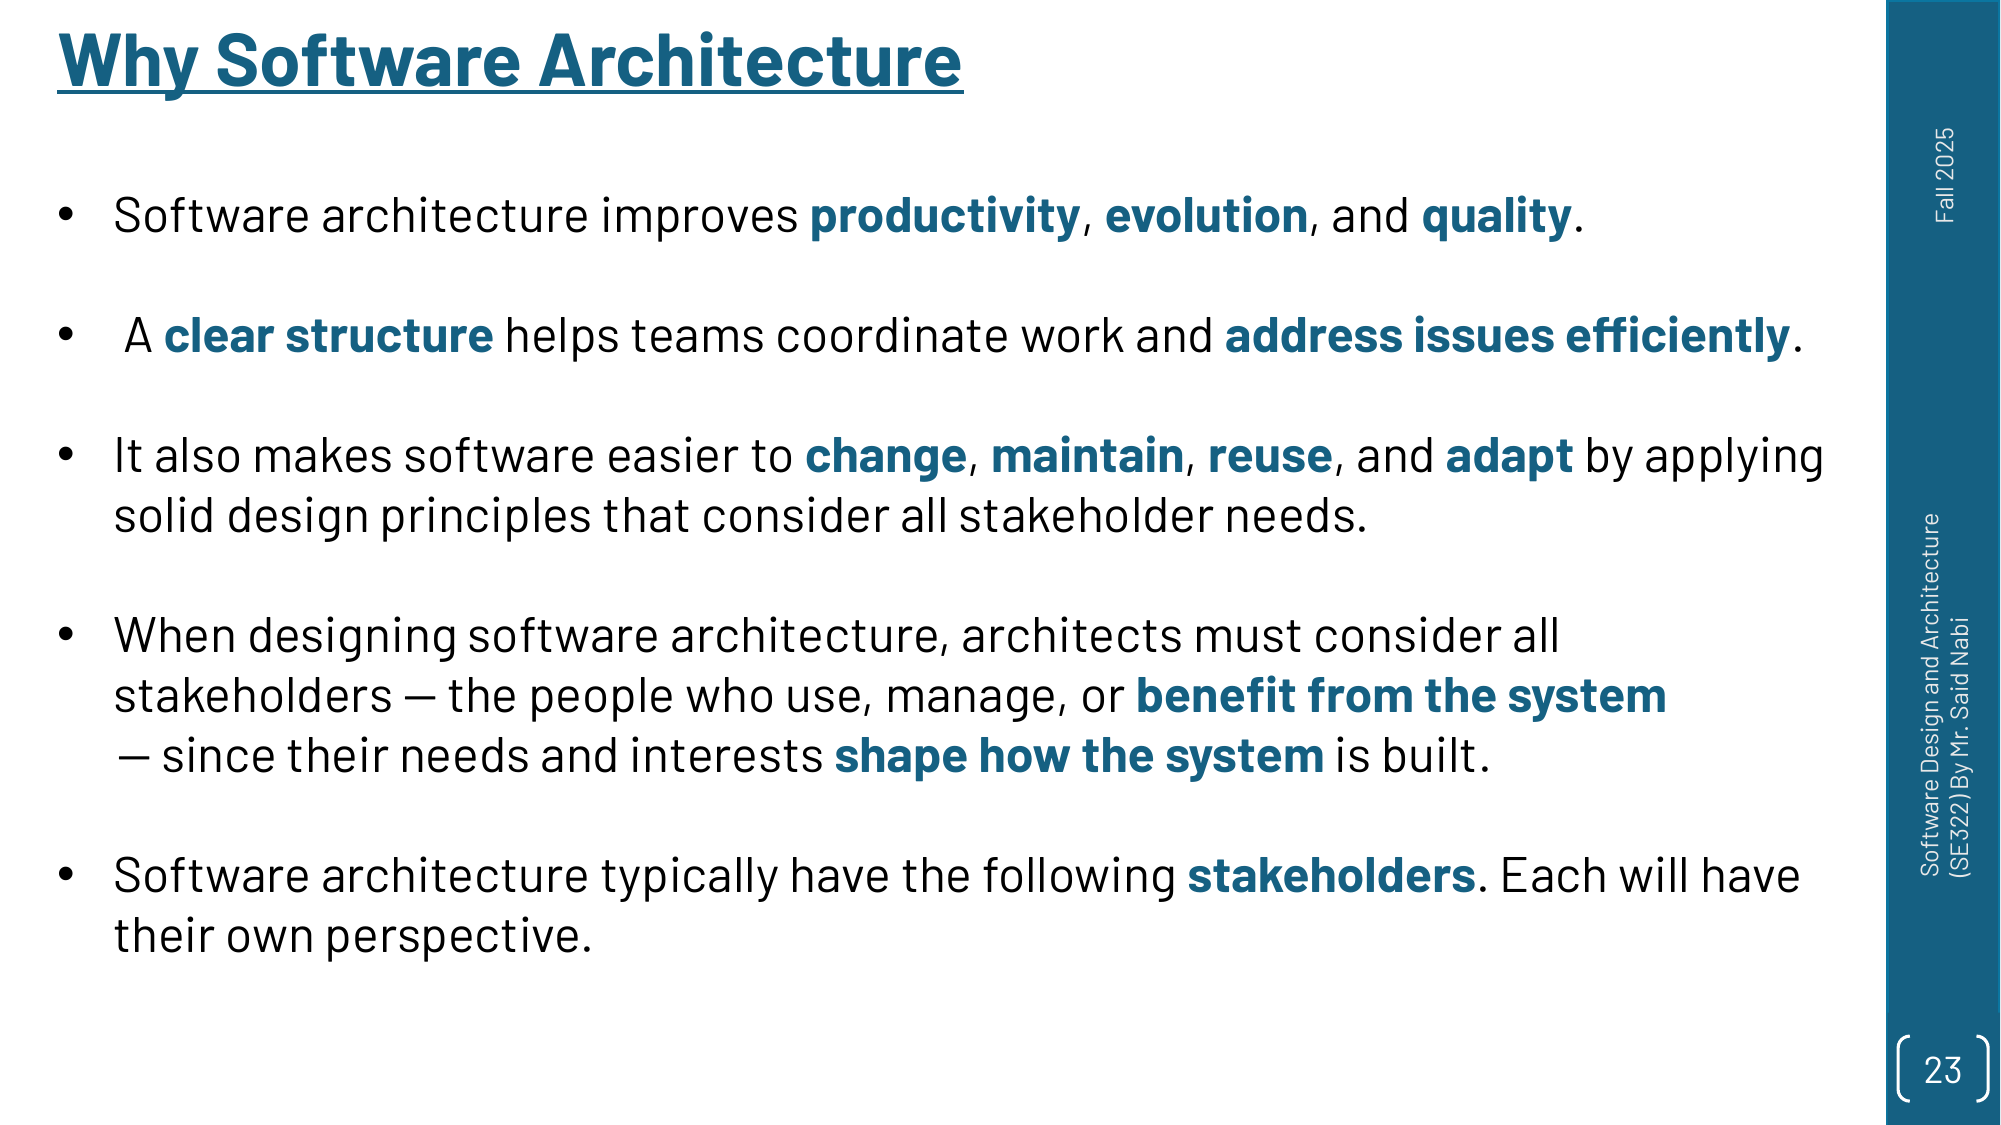

Why Software Architecture
Software architecture improves productivity, evolution, and quality.

 A clear structure helps teams coordinate work and address issues efficiently.

It also makes software easier to change, maintain, reuse, and adapt by applying solid design principles that consider all stakeholder needs.

When designing software architecture, architects must consider all stakeholders — the people who use, manage, or benefit from the system
      — since their needs and interests shape how the system is built.

Software architecture typically have the following stakeholders. Each will have their own perspective.